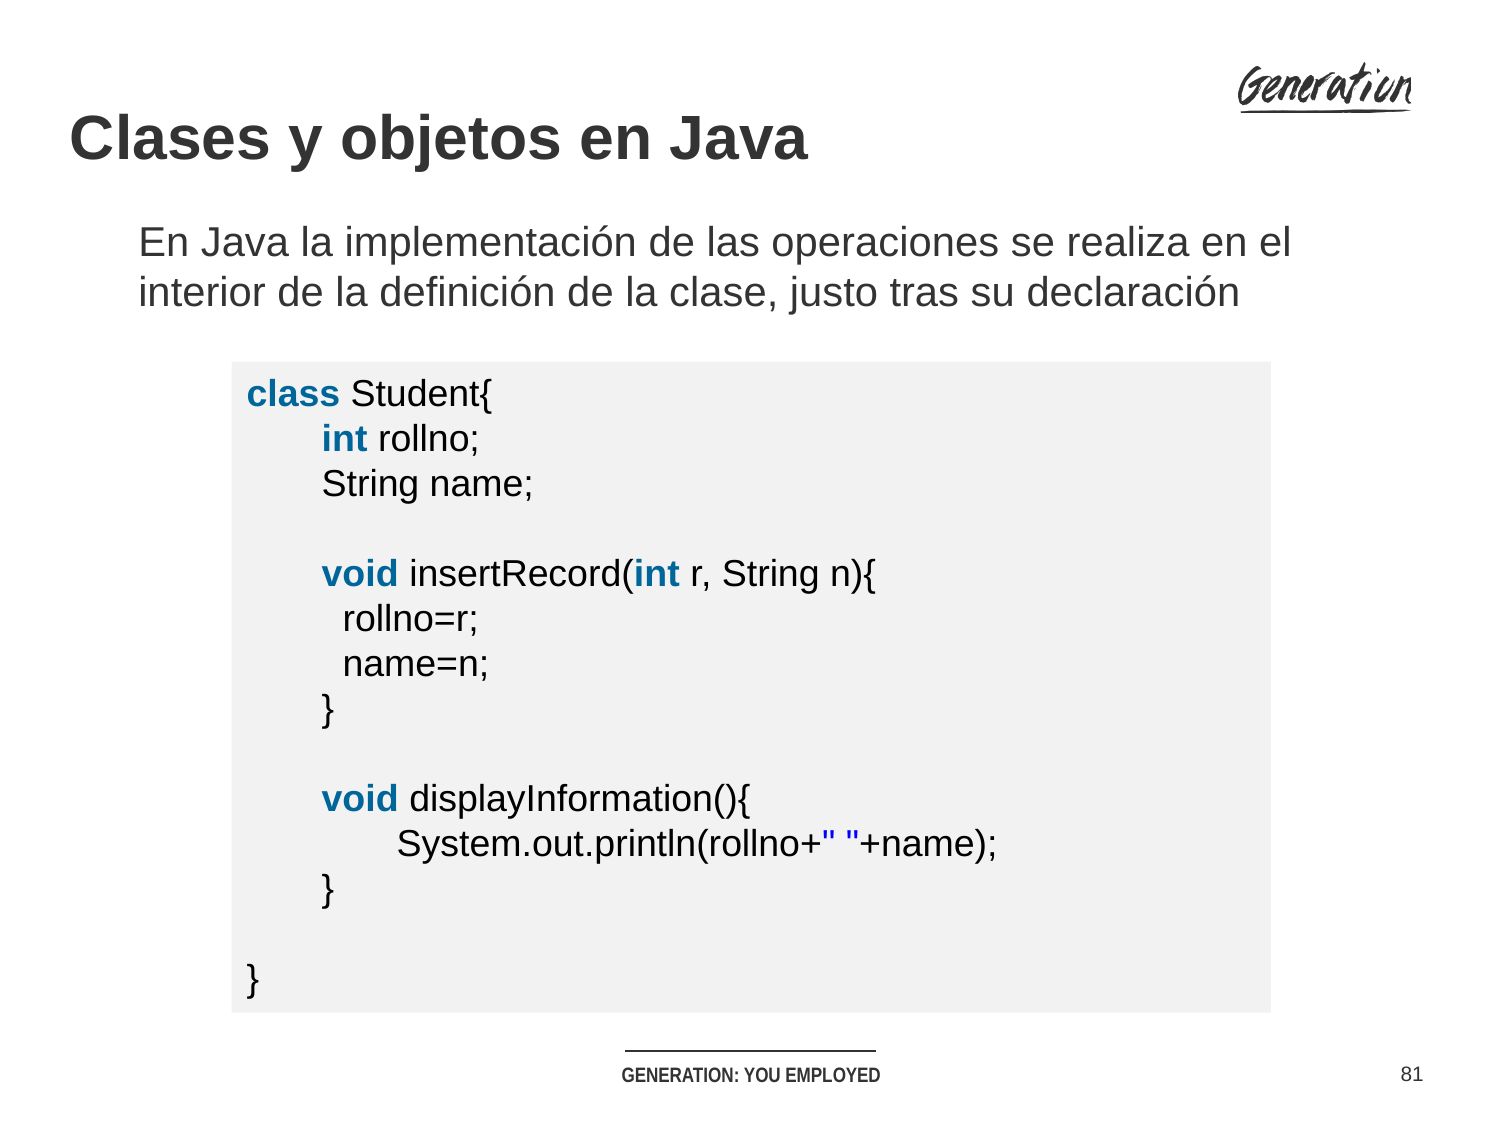

Clases y objetos en Java
En Java la implementación de las operaciones se realiza en el interior de la definición de la clase, justo tras su declaración
class Student{
int rollno;
String name;

void insertRecord(int r, String n){
  rollno=r;
  name=n;
}

void displayInformation(){
System.out.println(rollno+" "+name);
}

}